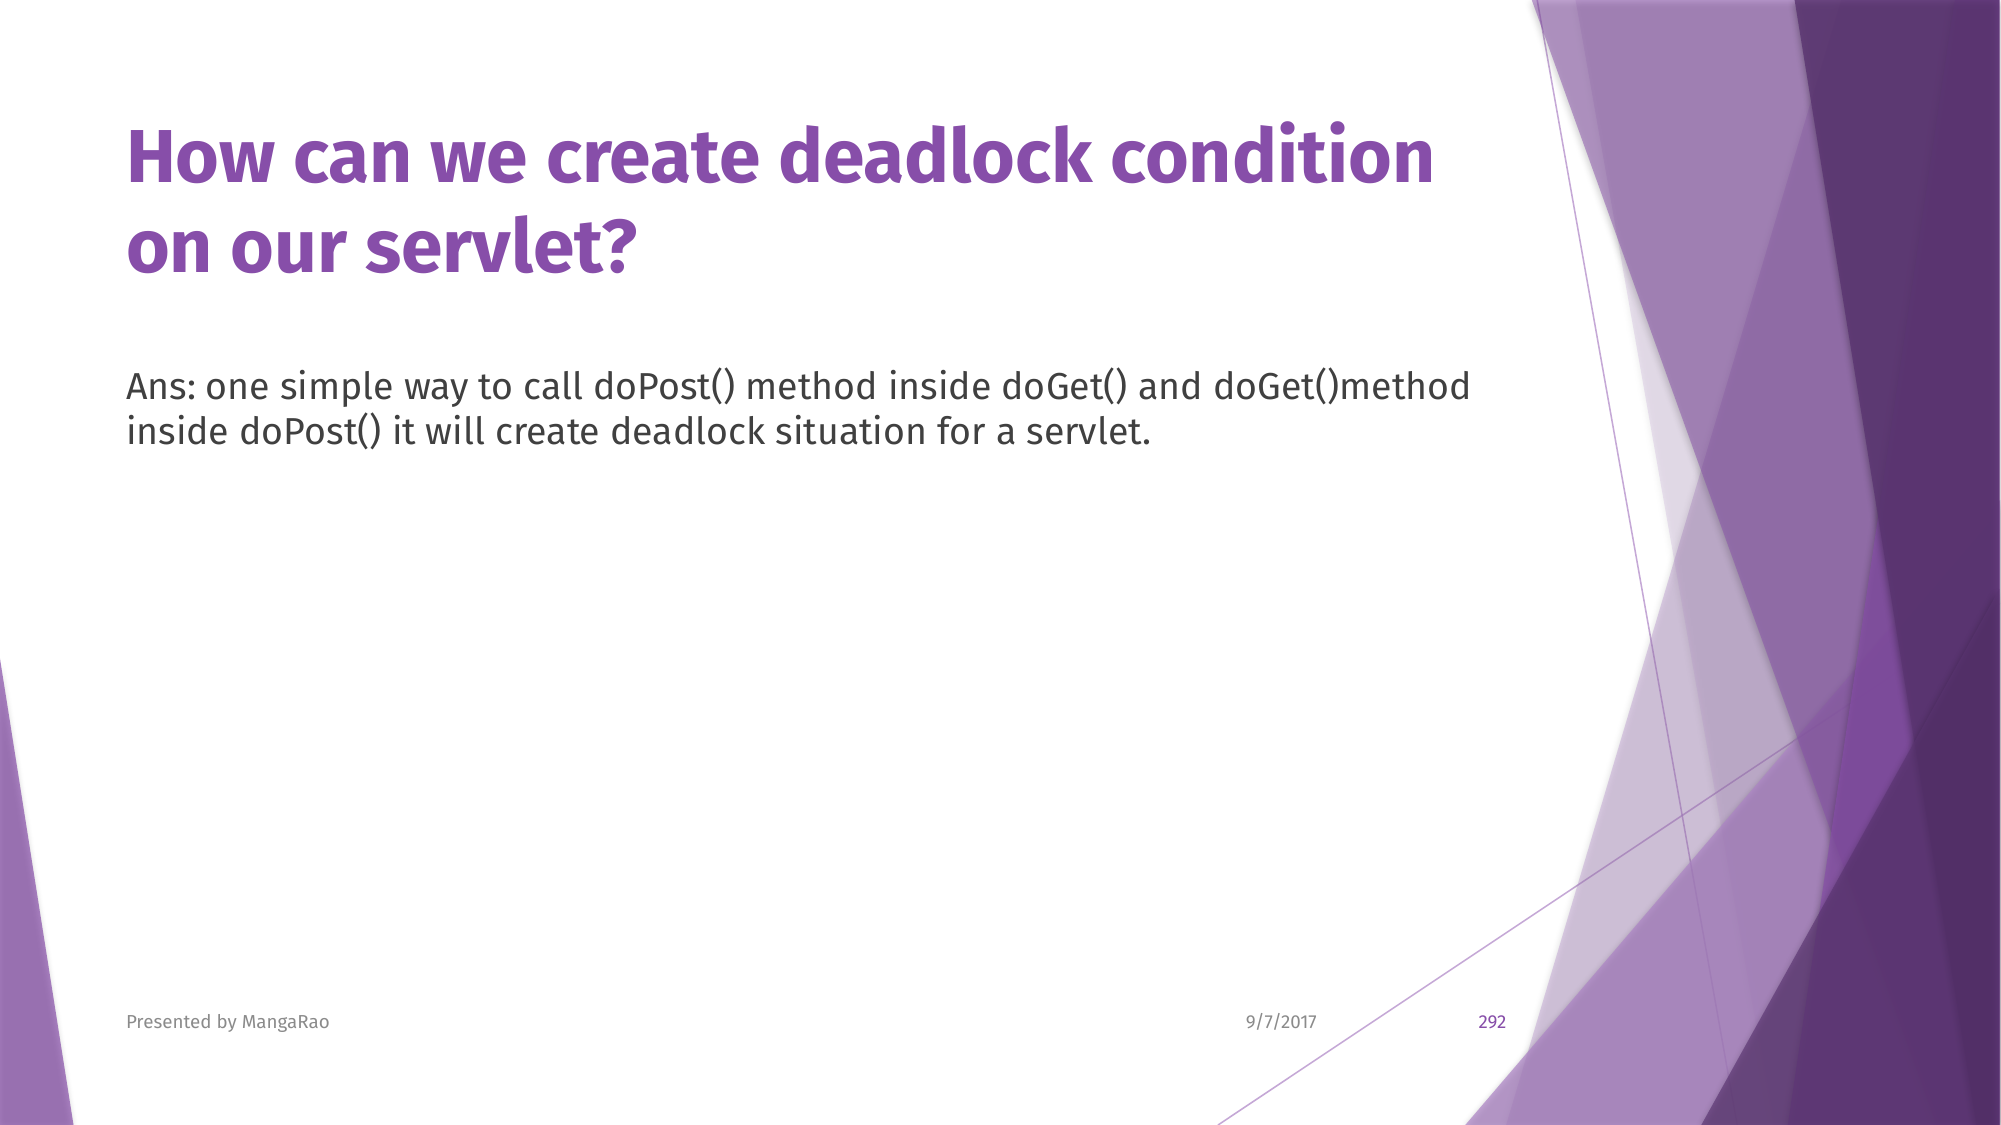

# How can we create deadlock condition on our servlet?
Ans: one simple way to call doPost() method inside doGet() and doGet()method inside doPost() it will create deadlock situation for a servlet.
Presented by MangaRao
9/7/2017
292